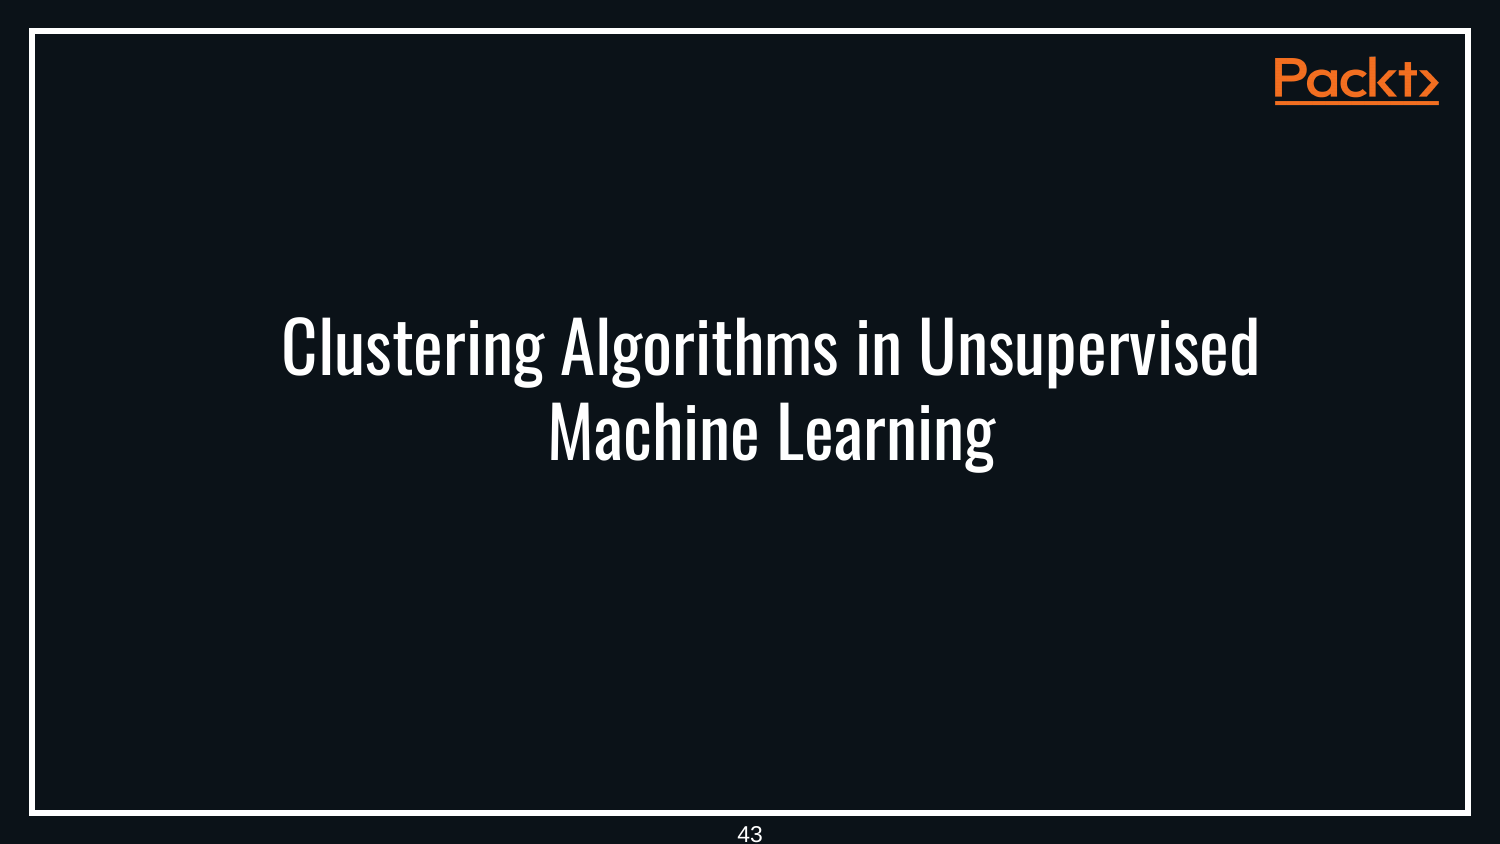

Clustering Algorithms in Unsupervised Machine Learning
43